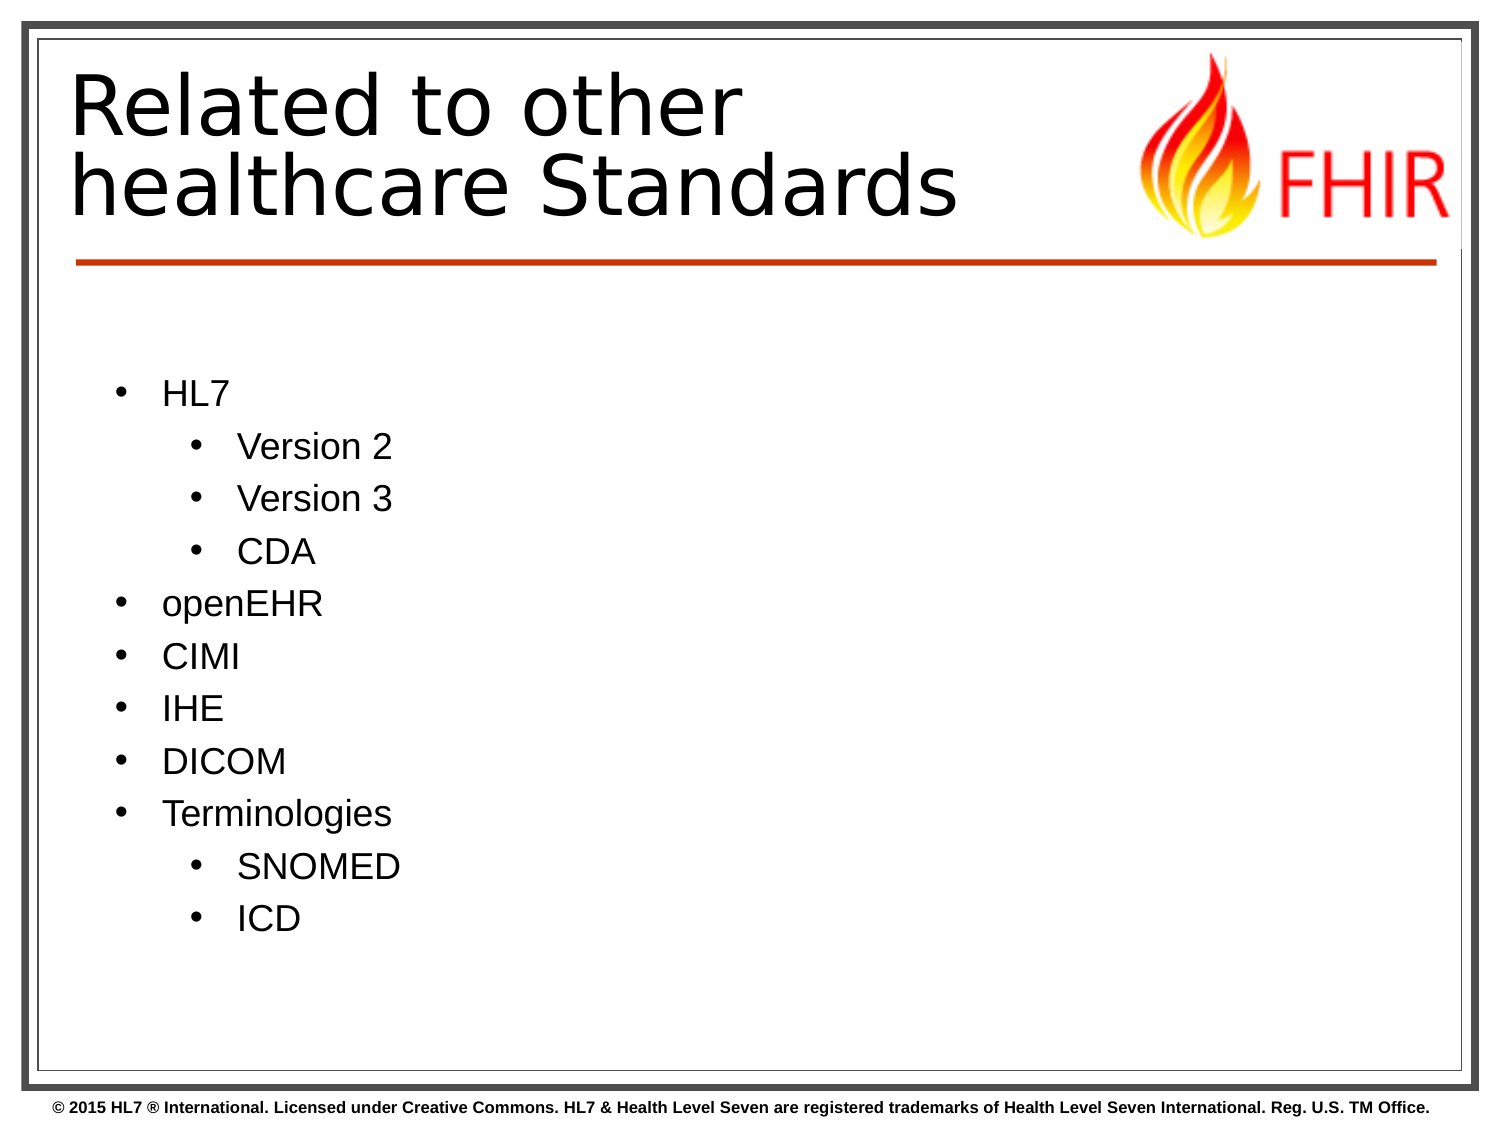

# Related to other healthcare Standards
HL7
Version 2
Version 3
CDA
openEHR
CIMI
IHE
DICOM
Terminologies
SNOMED
ICD